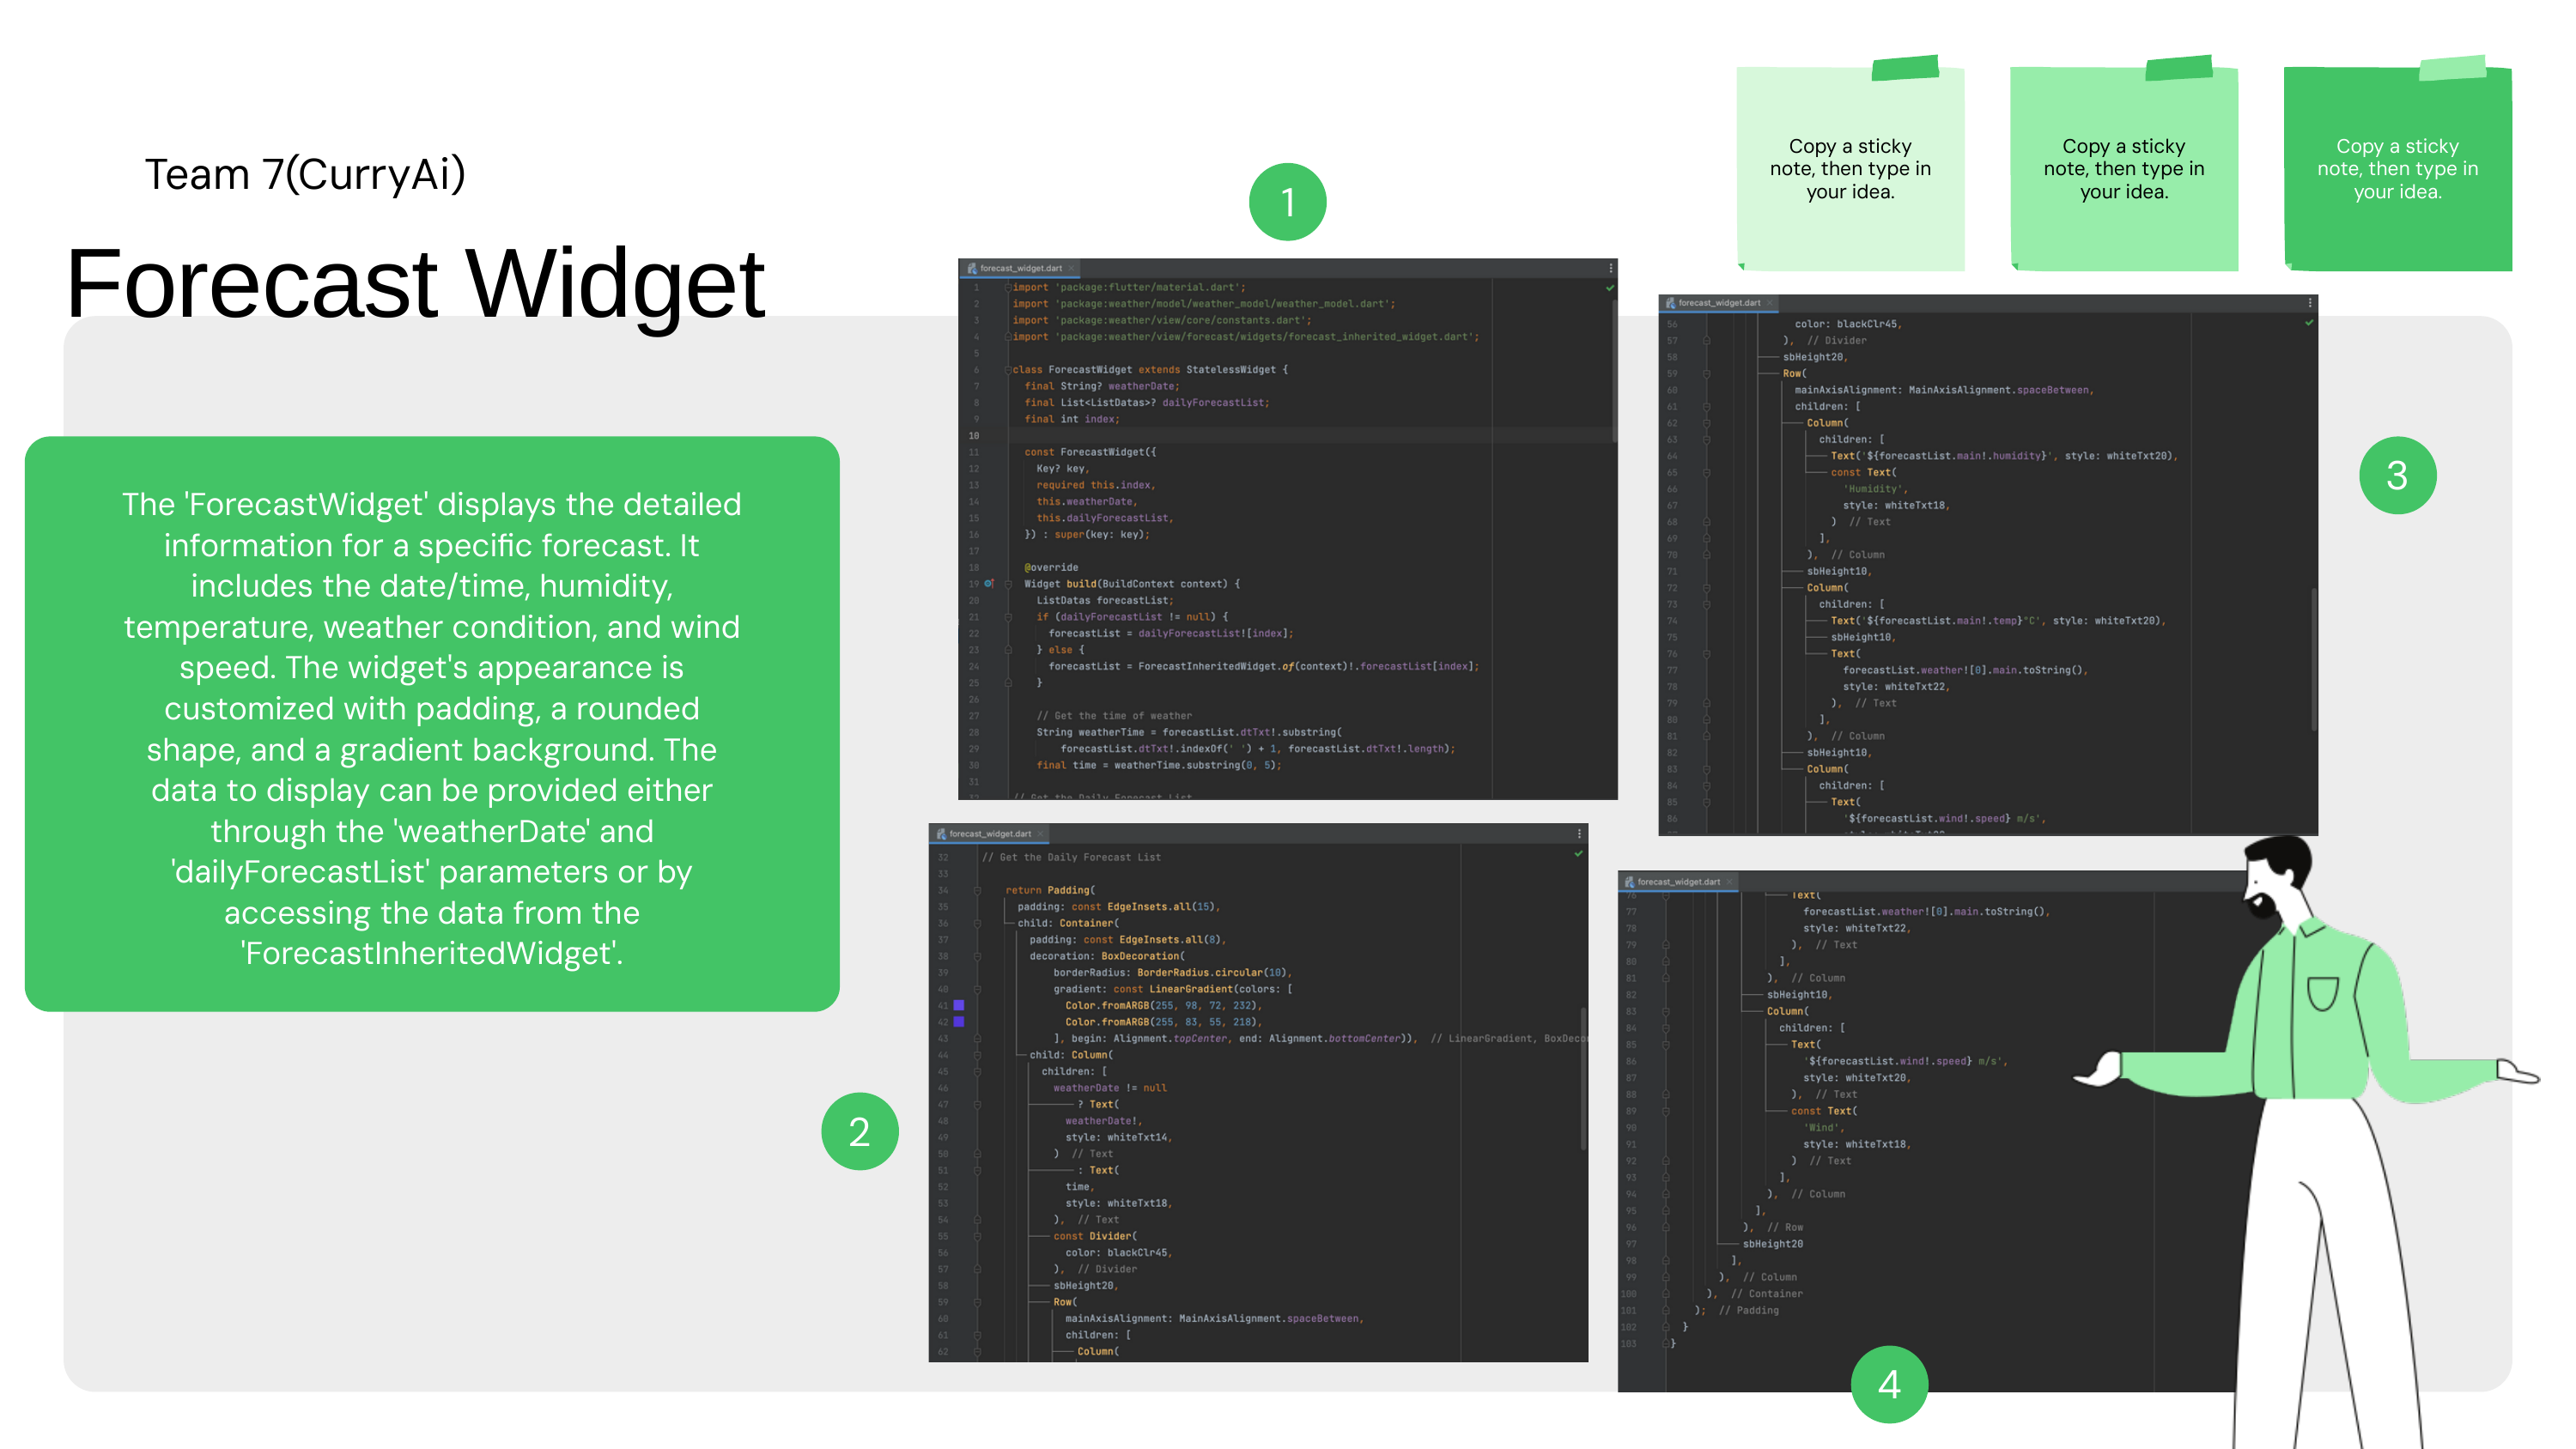

Copy a sticky note, then type in your idea.

Copy a sticky note, then type in your idea.

Copy a sticky note, then type in your idea.
Team 7(CurryAi)

1
Forecast Widget

The 'ForecastWidget' displays the detailed information for a specific forecast. It includes the date/time, humidity, temperature, weather condition, and wind speed. The widget's appearance is customized with padding, a rounded shape, and a gradient background. The data to display can be provided either through the 'weatherDate' and 'dailyForecastList' parameters or by accessing the data from the 'ForecastInheritedWidget'.

3

2

4